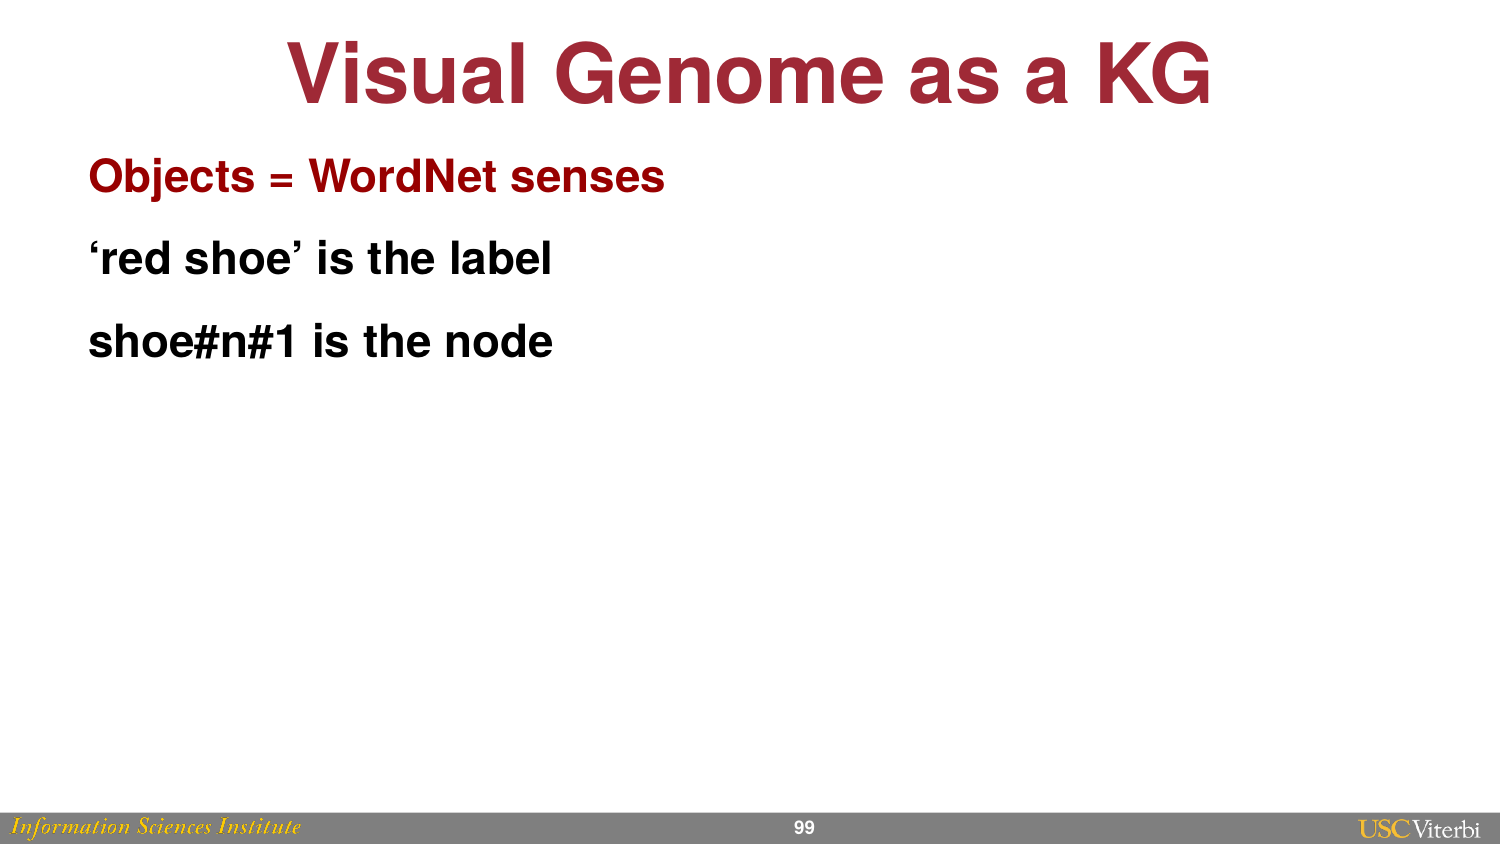

# Visual Genome as a KG
Objects = WordNet senses
‘red shoe’ is the label
shoe#n#1 is the node

99